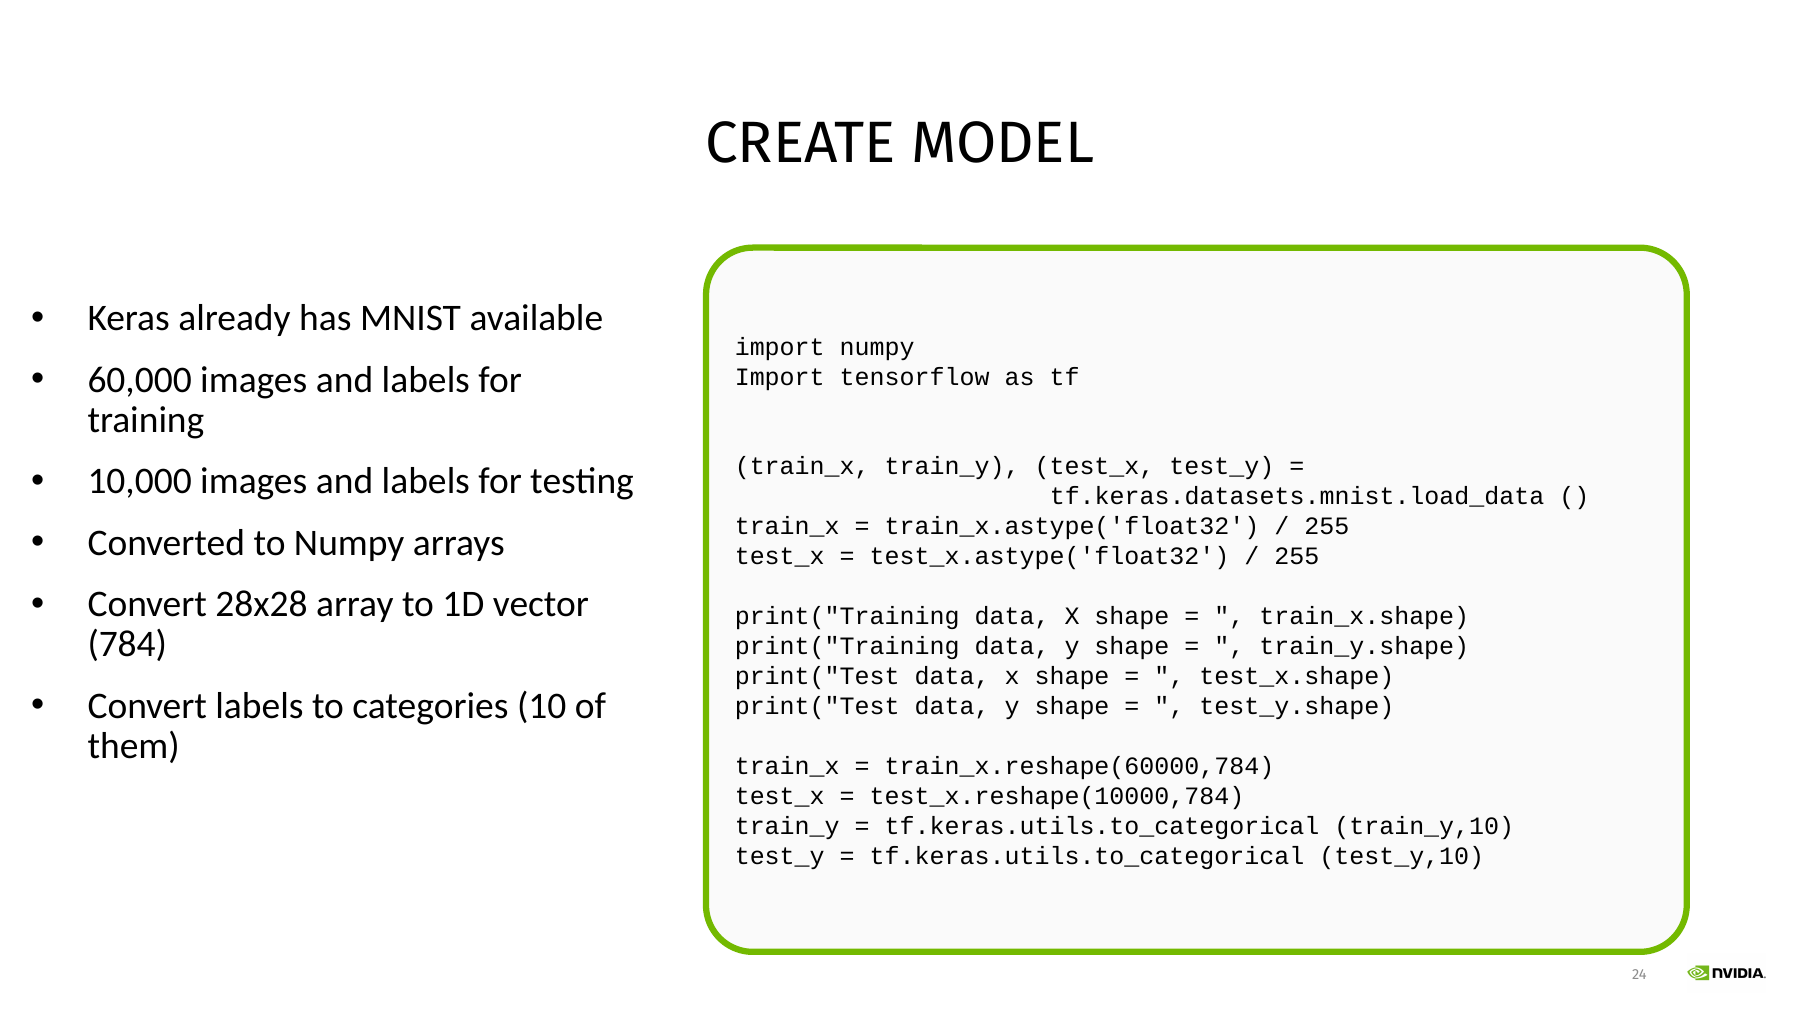

# Create model

import numpy
Import tensorflow as tf

(train_x, train_y), (test_x, test_y) =
                     tf.keras.datasets.mnist.load_data ()
train_x = train_x.astype('float32') / 255
test_x = test_x.astype('float32') / 255

print("Training data, X shape = ", train_x.shape)
print("Training data, y shape = ", train_y.shape)
print("Test data, x shape = ", test_x.shape)
print("Test data, y shape = ", test_y.shape)

train_x = train_x.reshape(60000,784)
test_x = test_x.reshape(10000,784)
train_y = tf.keras.utils.to_categorical (train_y,10)
test_y = tf.keras.utils.to_categorical (test_y,10)
Keras already has MNIST available
60,000 images and labels for training
10,000 images and labels for testing
Converted to Numpy arrays
Convert 28x28 array to 1D vector (784)
Convert labels to categories (10 of them)